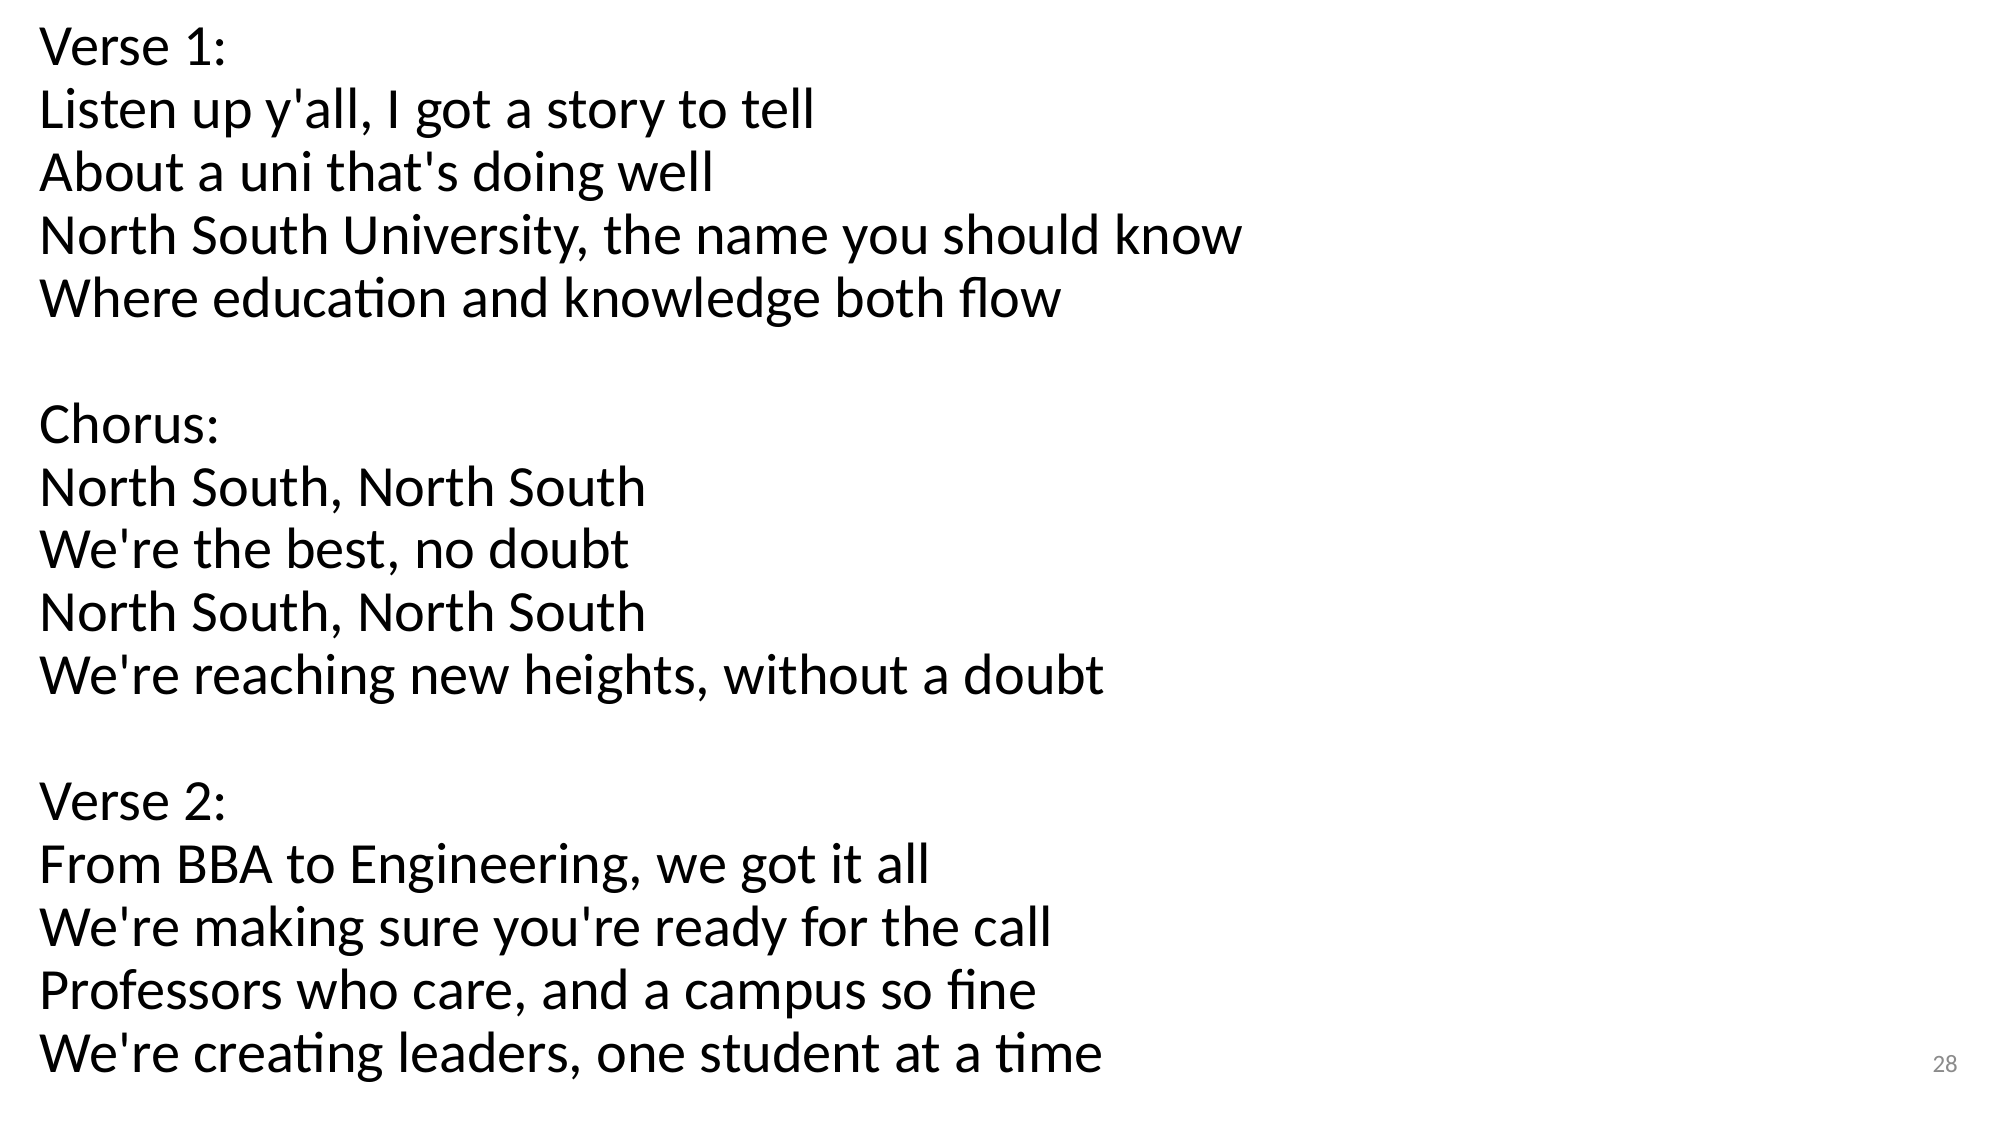

Verse 1:
Listen up y'all, I got a story to tell
About a uni that's doing well
North South University, the name you should know
Where education and knowledge both flow

Chorus:
North South, North South
We're the best, no doubt
North South, North South
We're reaching new heights, without a doubt

Verse 2:
From BBA to Engineering, we got it all
We're making sure you're ready for the call
Professors who care, and a campus so fine
We're creating leaders, one student at a time

28